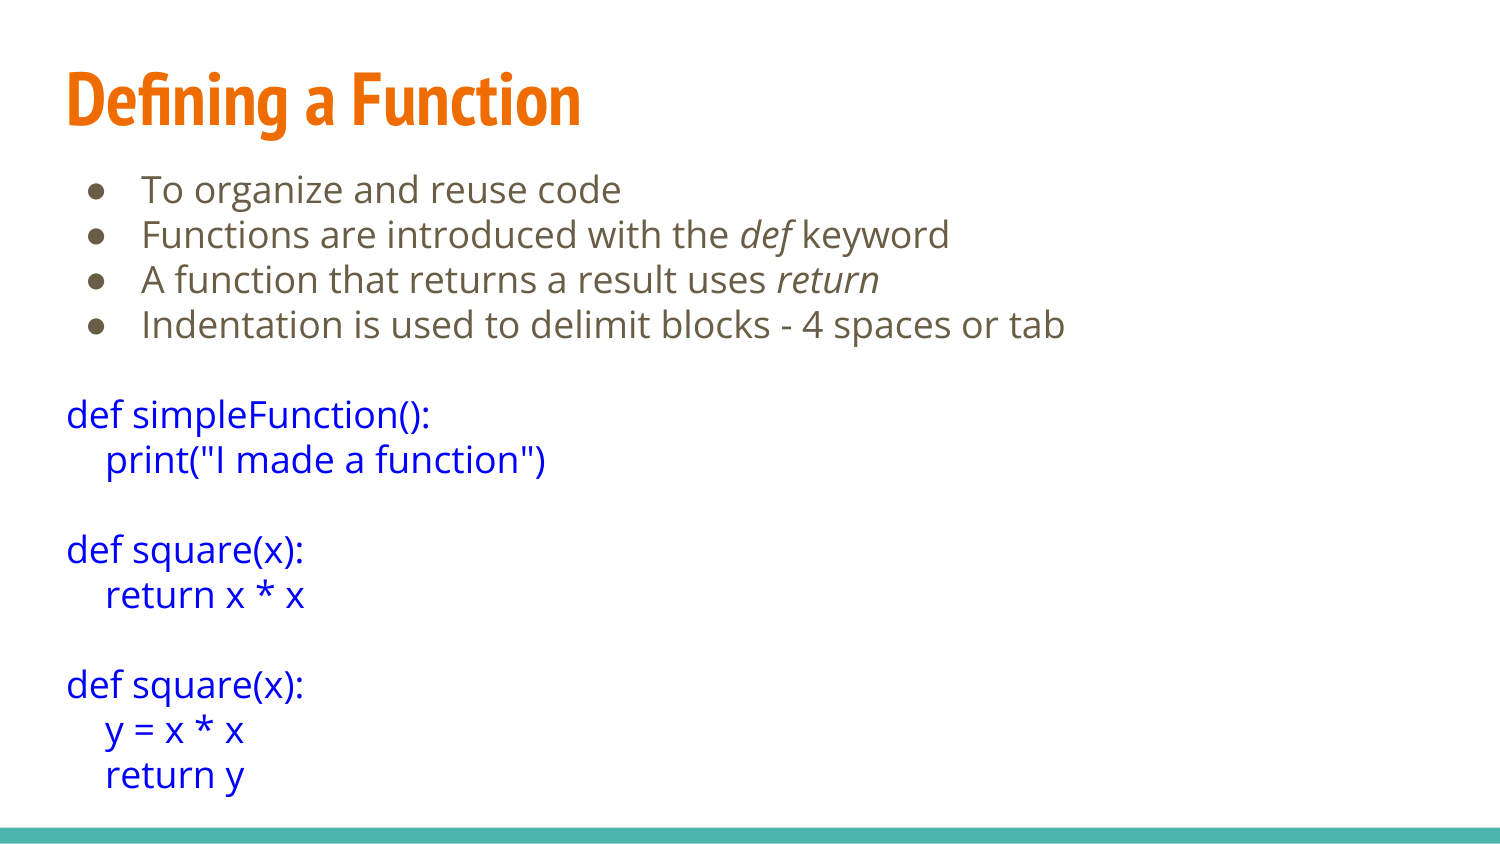

# Defining a Function
To organize and reuse code
Functions are introduced with the def keyword
A function that returns a result uses return
Indentation is used to delimit blocks - 4 spaces or tab

def simpleFunction():
    print("I made a function")

def square(x):
    return x * x

def square(x):
    y = x * x
    return y